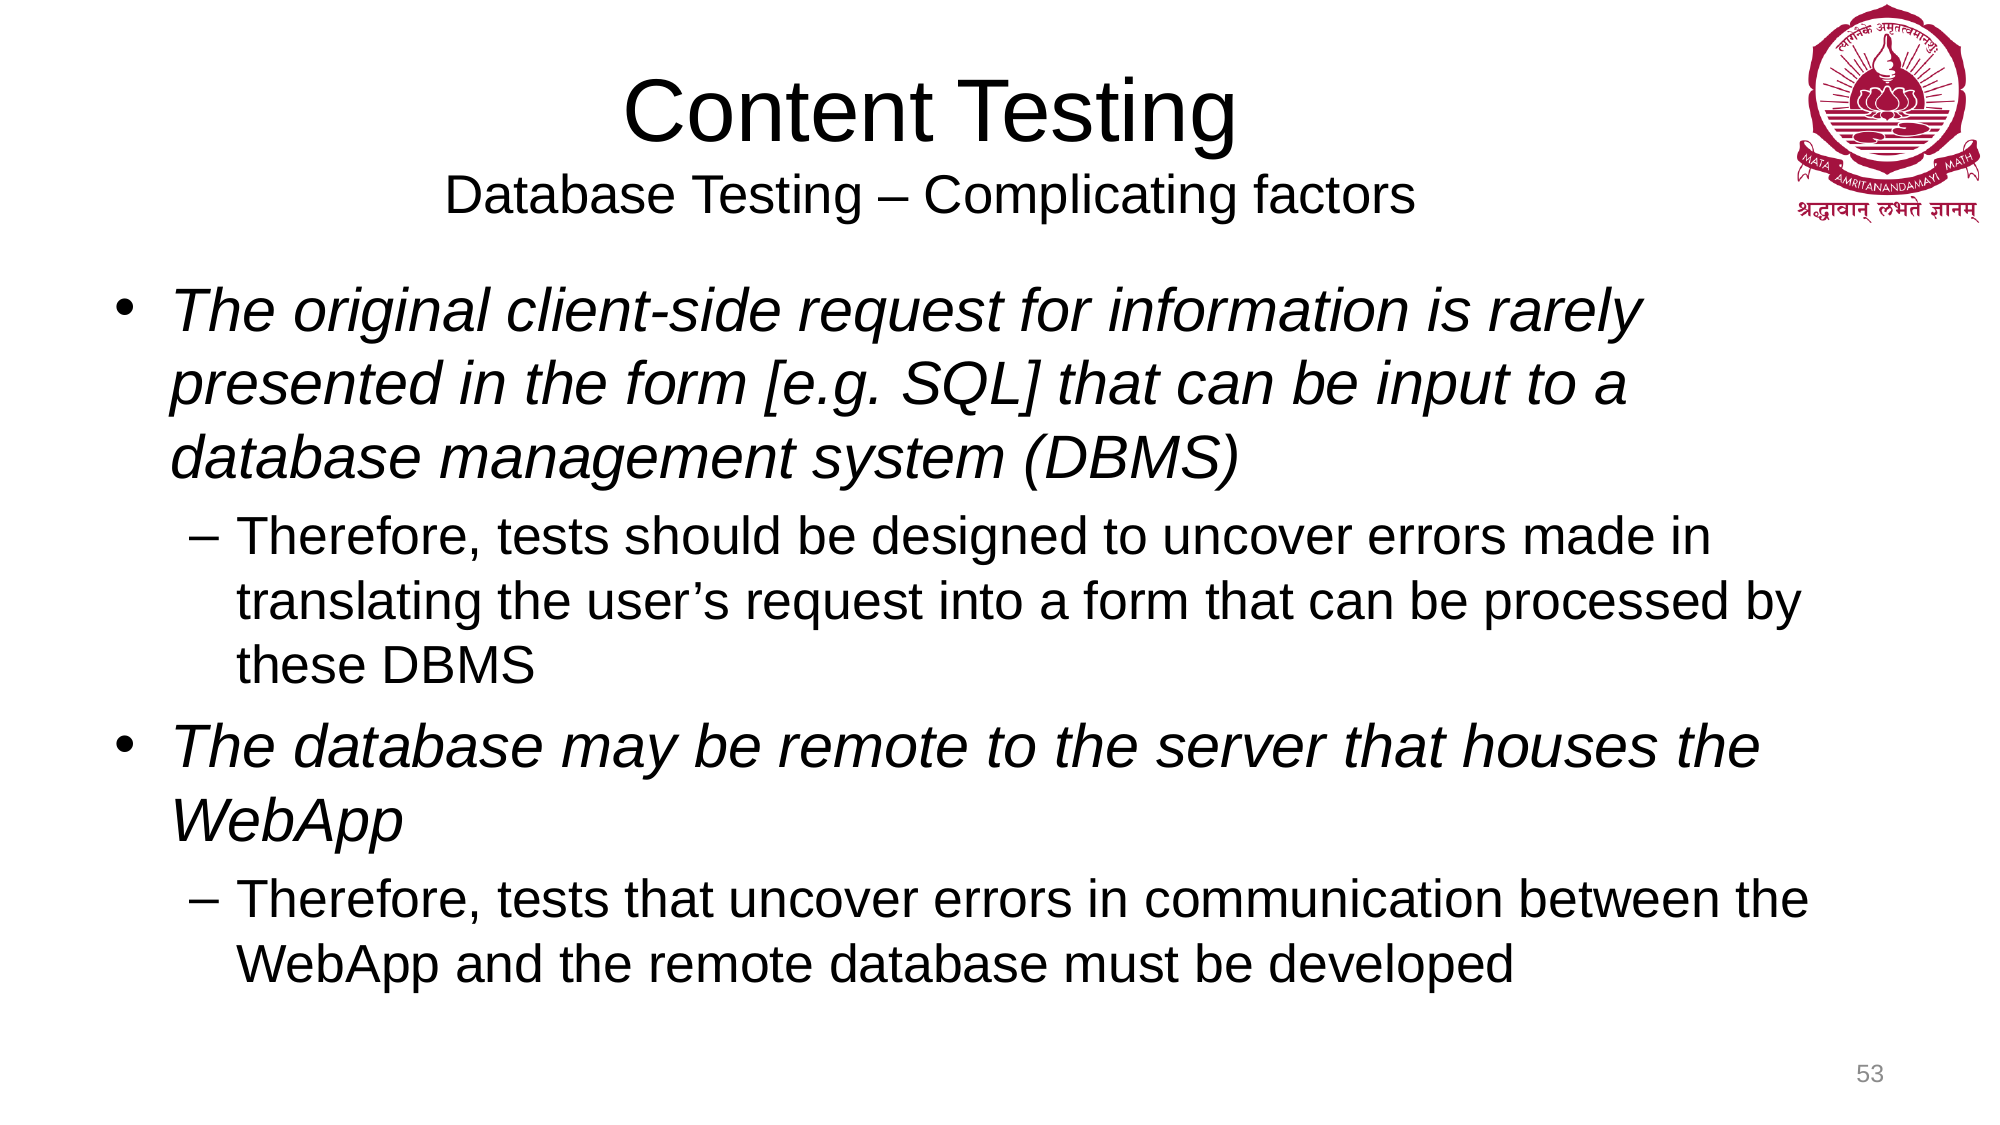

# Content Testing Database Testing – Complicating factors
The original client-side request for information is rarely presented in the form [e.g. SQL] that can be input to a database management system (DBMS)
Therefore, tests should be designed to uncover errors made in translating the user’s request into a form that can be processed by these DBMS
The database may be remote to the server that houses the WebApp
Therefore, tests that uncover errors in communication between the WebApp and the remote database must be developed
53